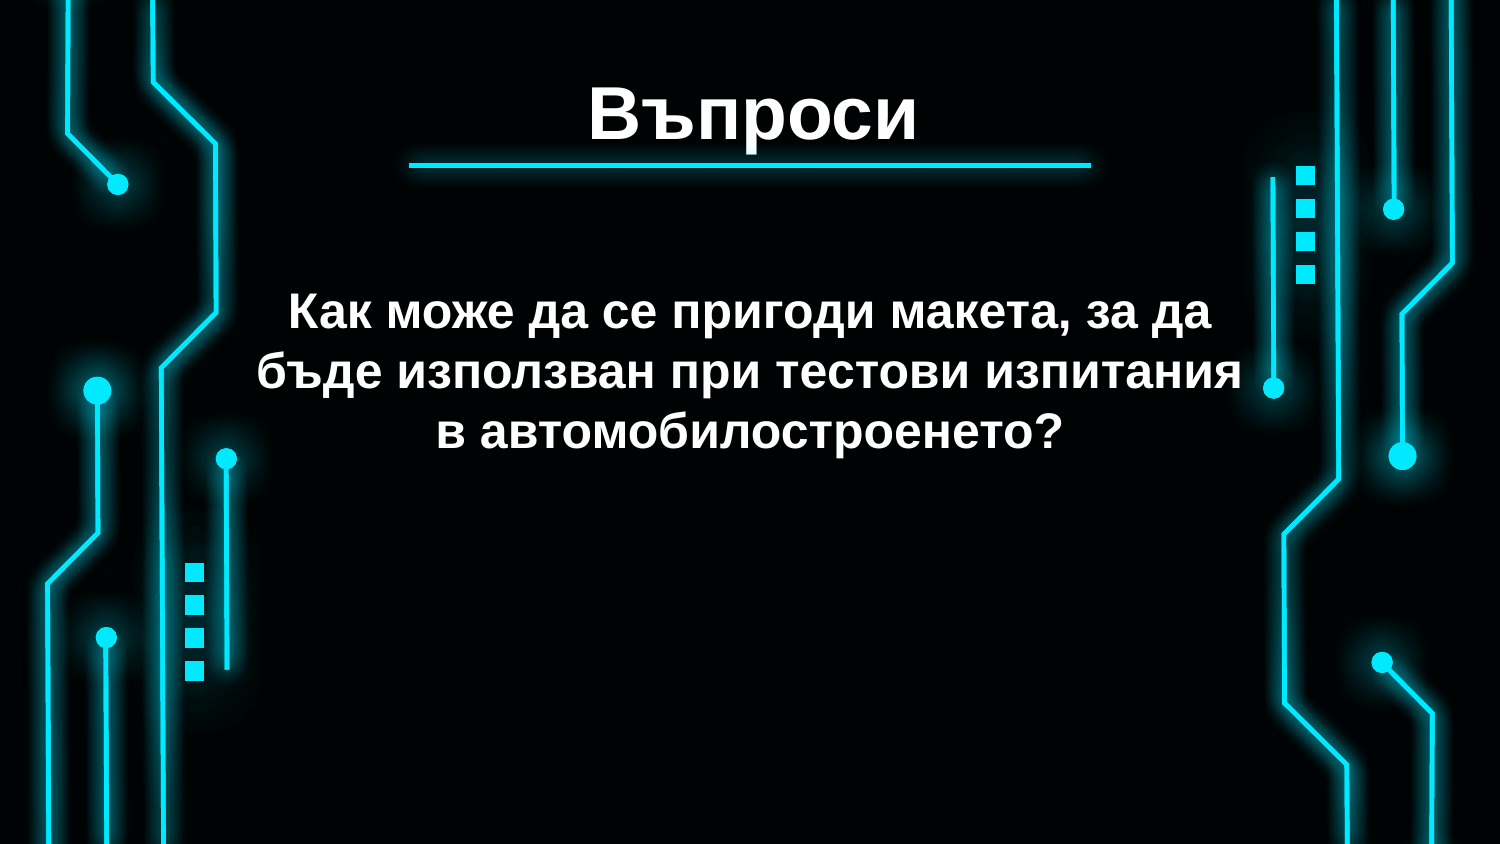

# Въпроси
Как може да се пригоди макета, за да бъде използван при тестови изпитания в автомобилостроенето?